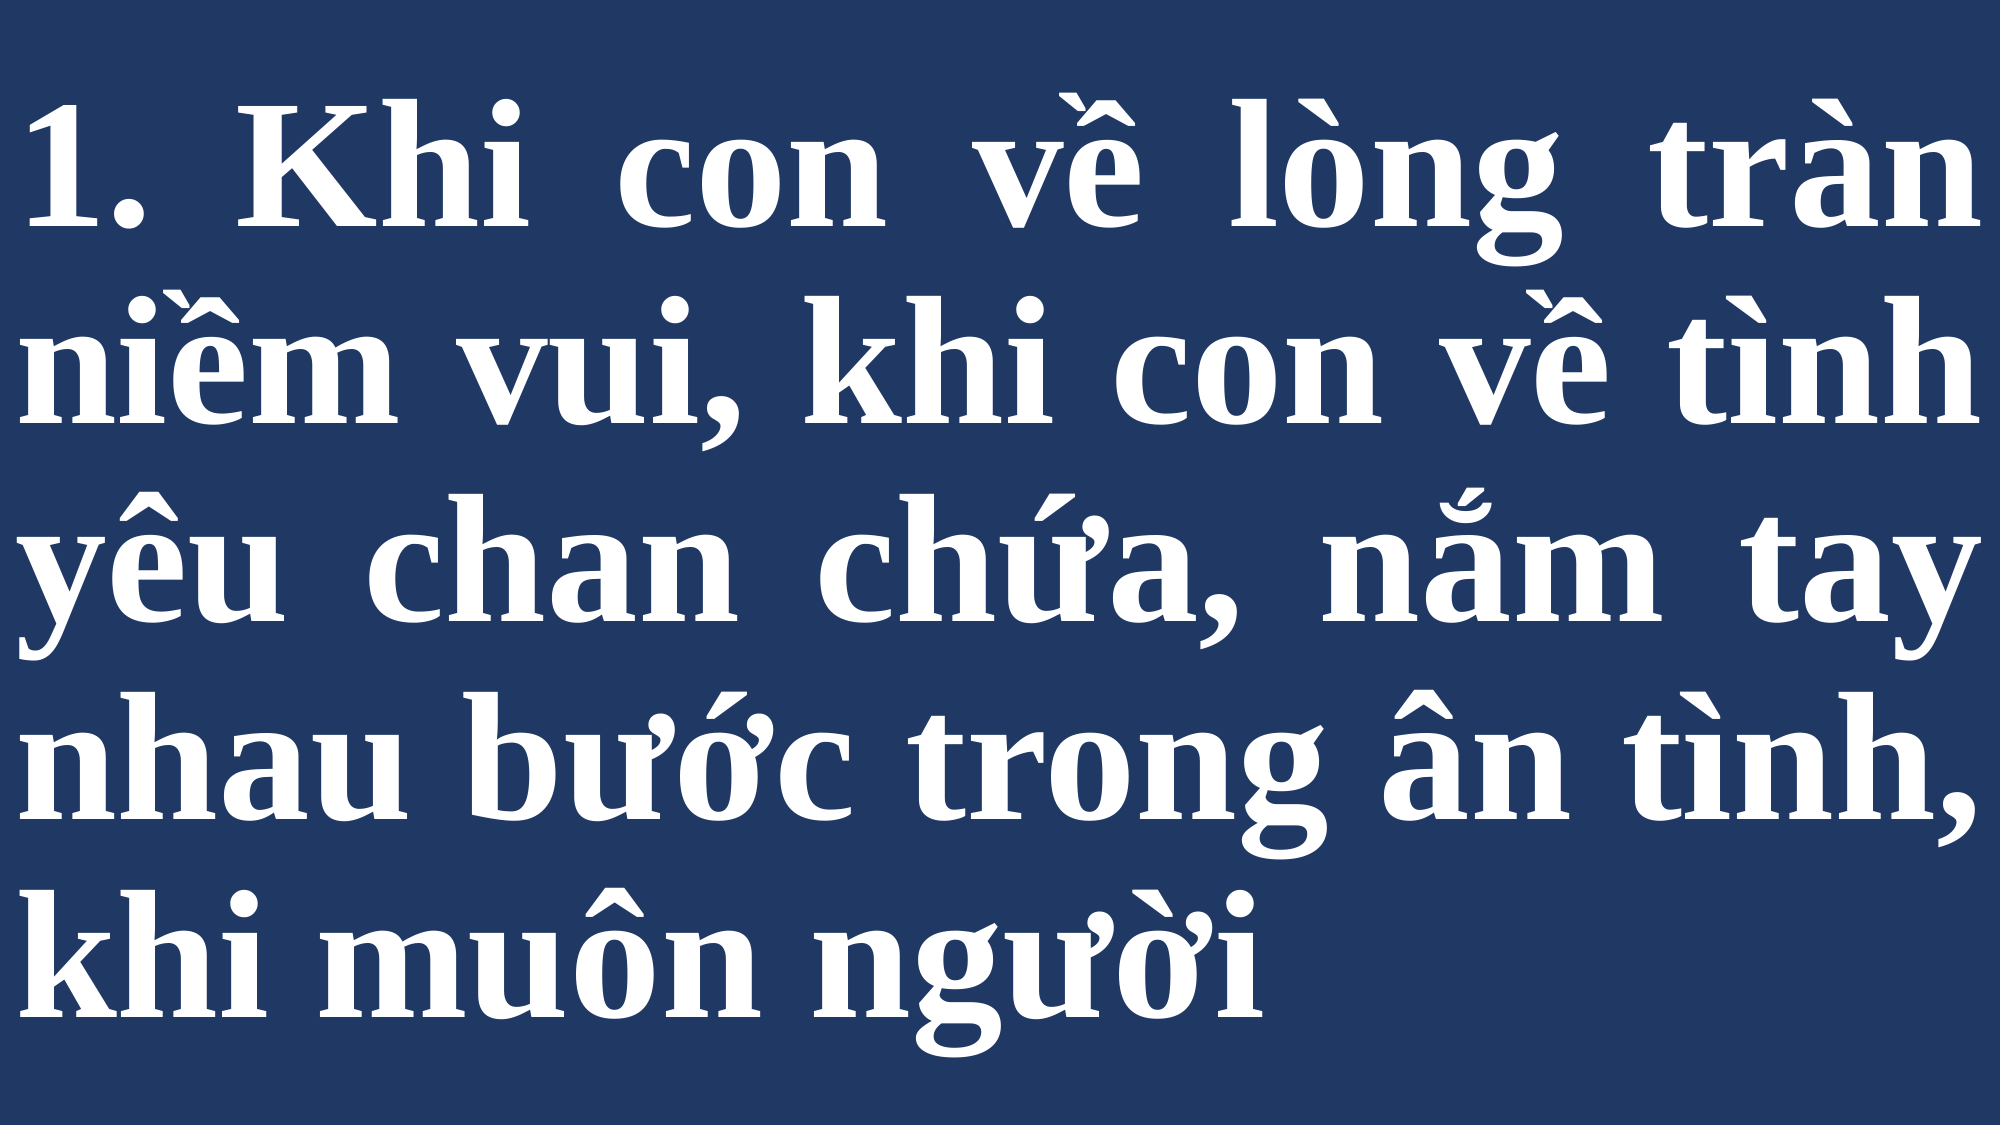

# 1. Khi con về lòng tràn niềm vui, khi con về tình yêu chan chứa, nắm tay nhau bước trong ân tình, khi muôn người